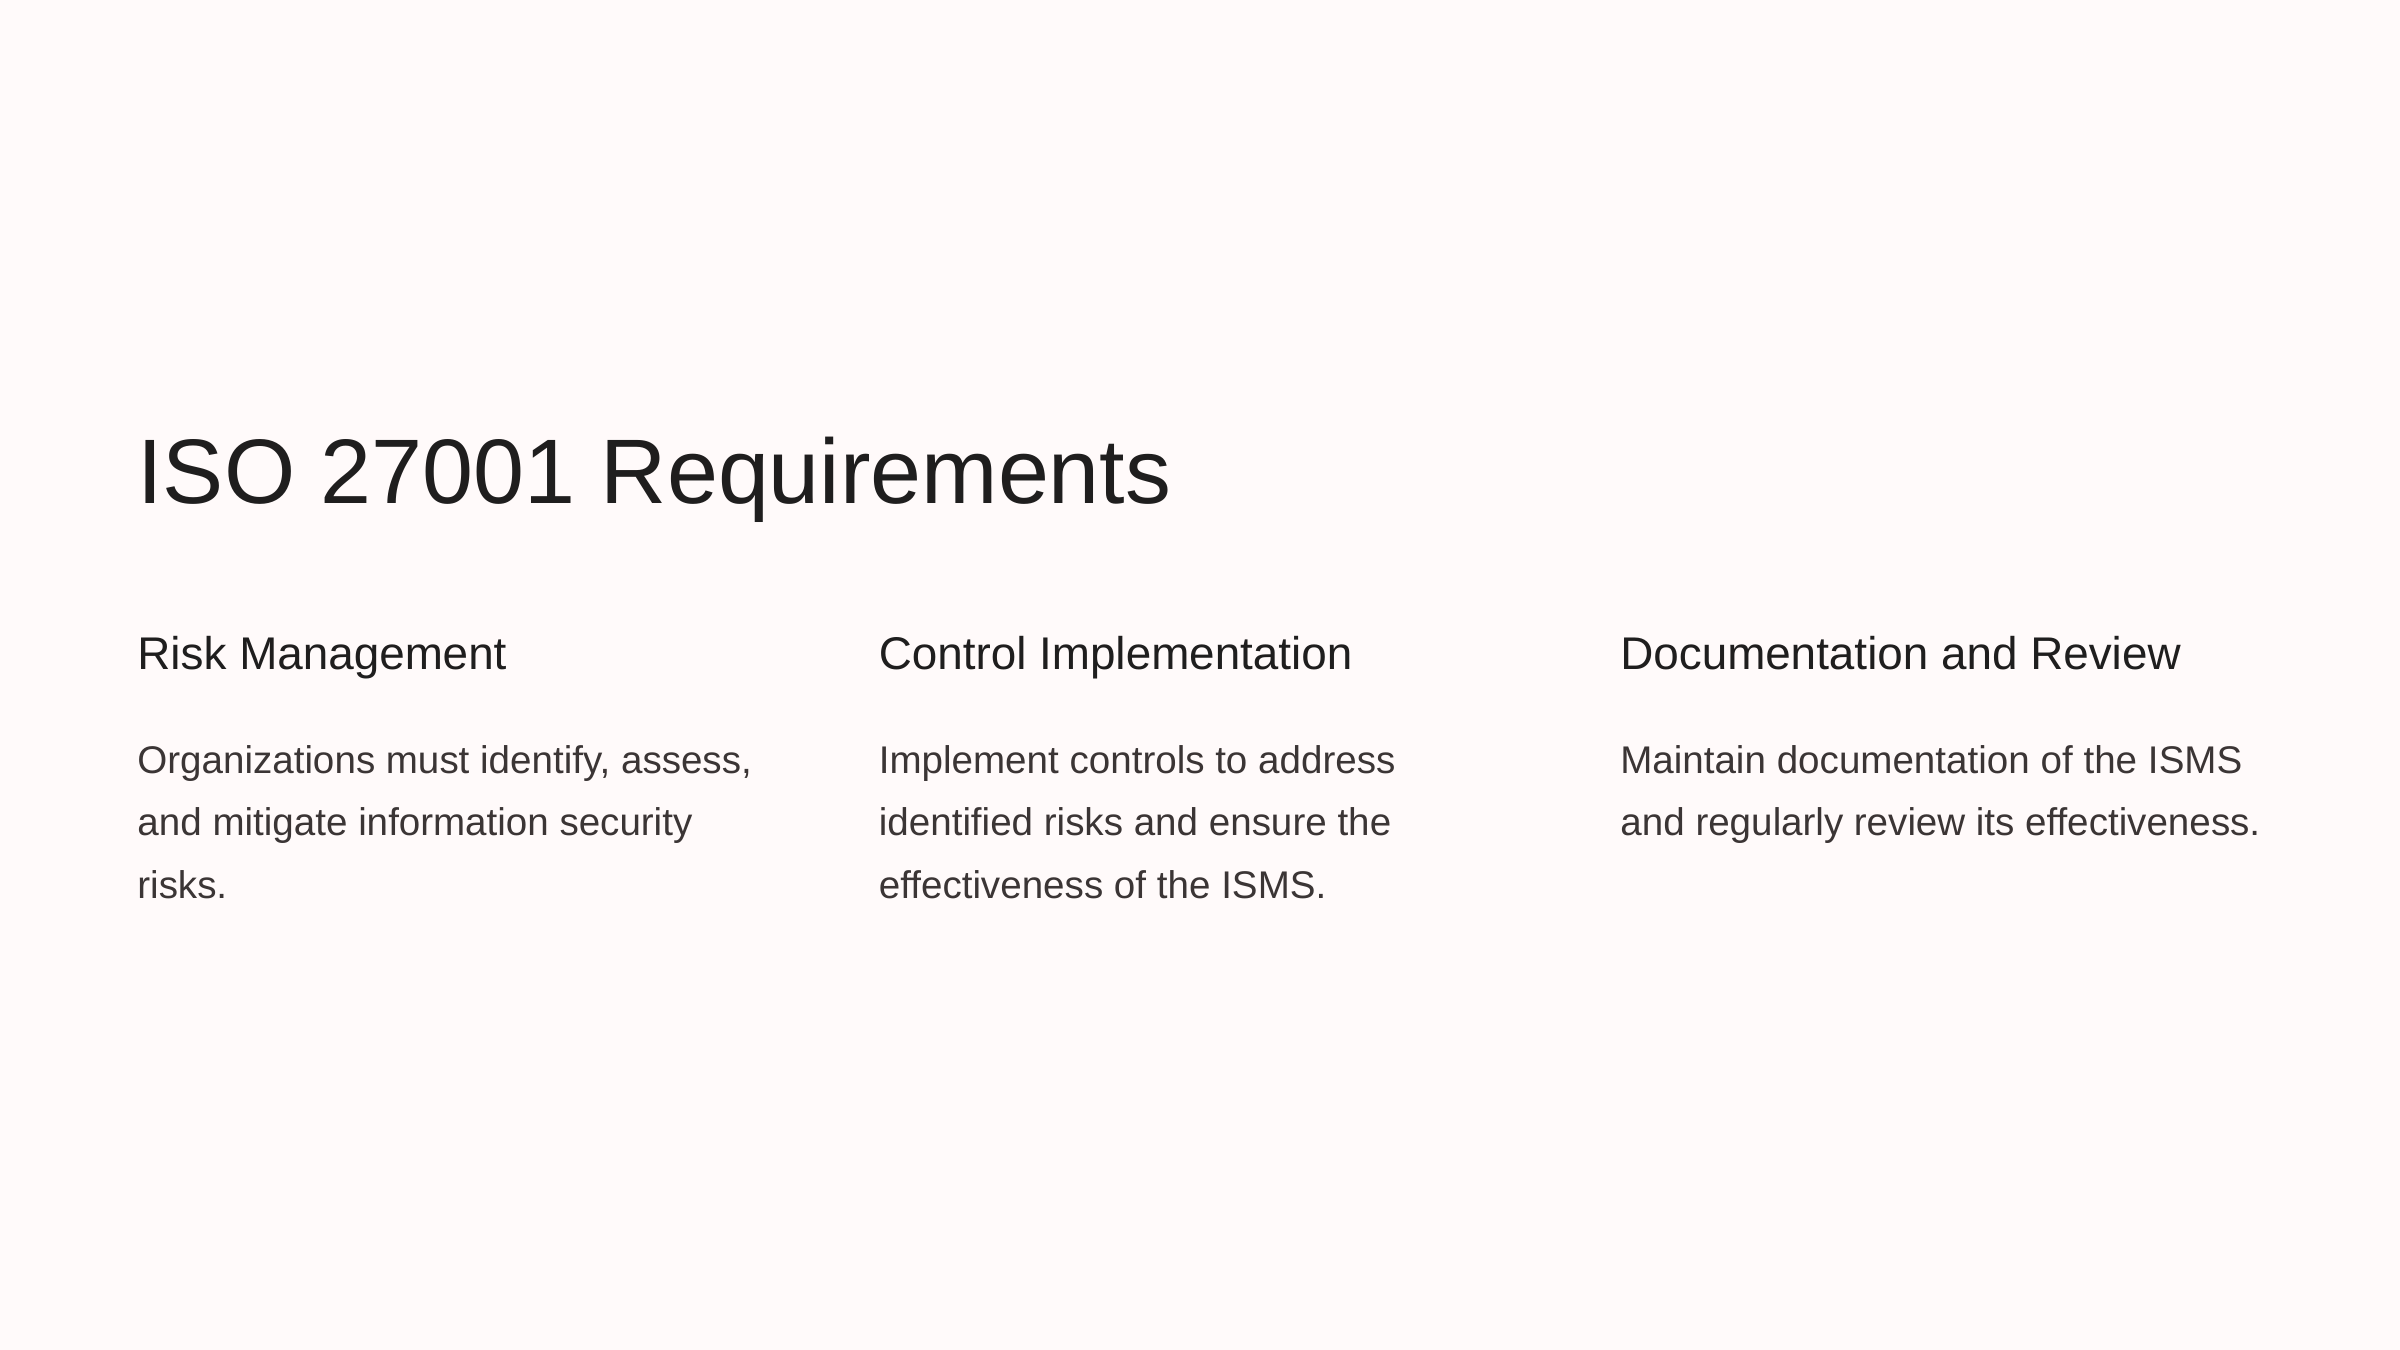

ISO 27001 Requirements
Risk Management
Control Implementation
Documentation and Review
Organizations must identify, assess, and mitigate information security risks.
Implement controls to address identified risks and ensure the effectiveness of the ISMS.
Maintain documentation of the ISMS and regularly review its effectiveness.